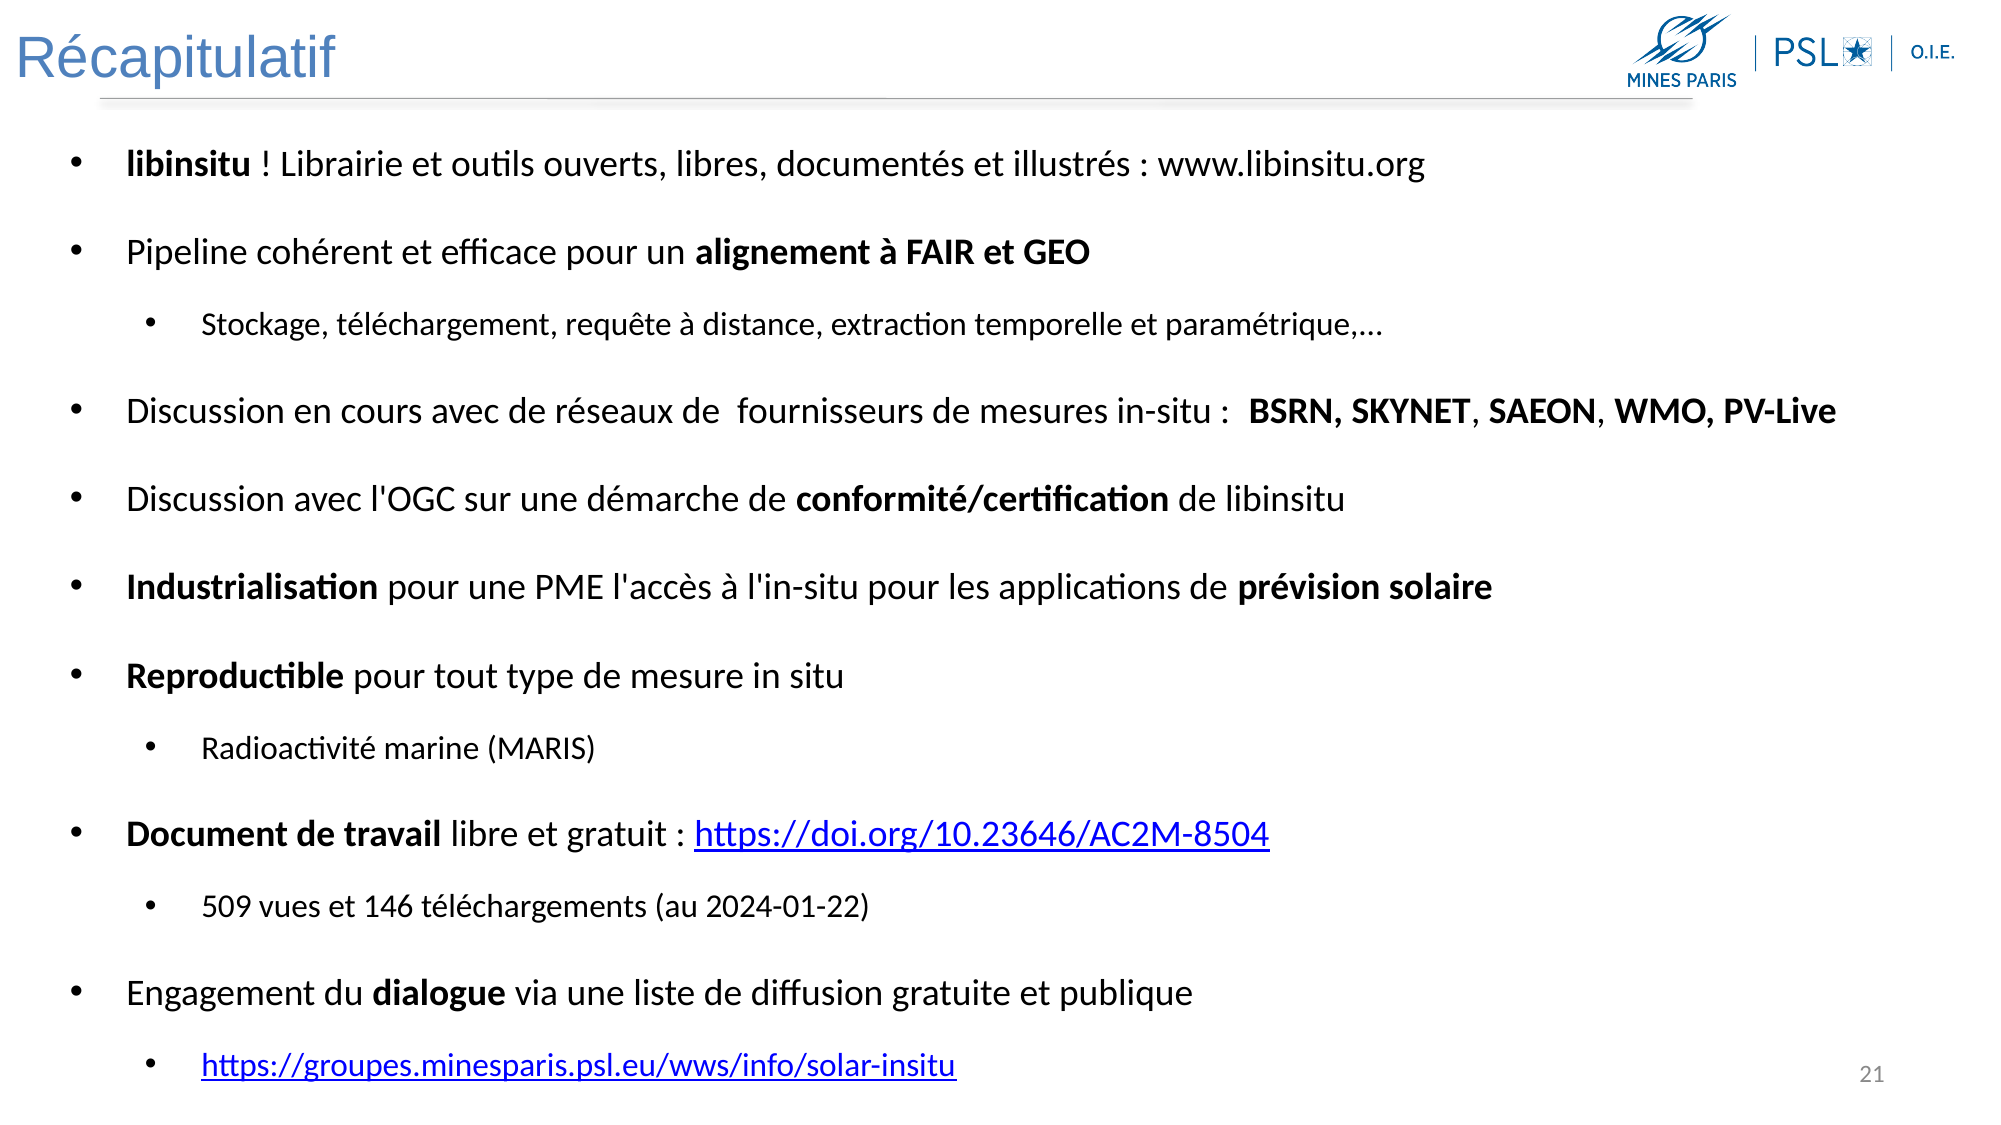

# Récapitulatif
libinsitu ! Librairie et outils ouverts, libres, documentés et illustrés : www.libinsitu.org
Pipeline cohérent et efficace pour un alignement à FAIR et GEO
Stockage, téléchargement, requête à distance, extraction temporelle et paramétrique,...
Discussion en cours avec de réseaux de  fournisseurs de mesures in-situ :  BSRN, SKYNET, SAEON, WMO, PV-Live
Discussion avec l'OGC sur une démarche de conformité/certification de libinsitu
Industrialisation pour une PME l'accès à l'in-situ pour les applications de prévision solaire
Reproductible pour tout type de mesure in situ
Radioactivité marine (MARIS)
Document de travail libre et gratuit : https://doi.org/10.23646/AC2M-8504
509 vues et 146 téléchargements (au 2024-01-22)
Engagement du dialogue via une liste de diffusion gratuite et publique
https://groupes.minesparis.psl.eu/wws/info/solar-insitu
21